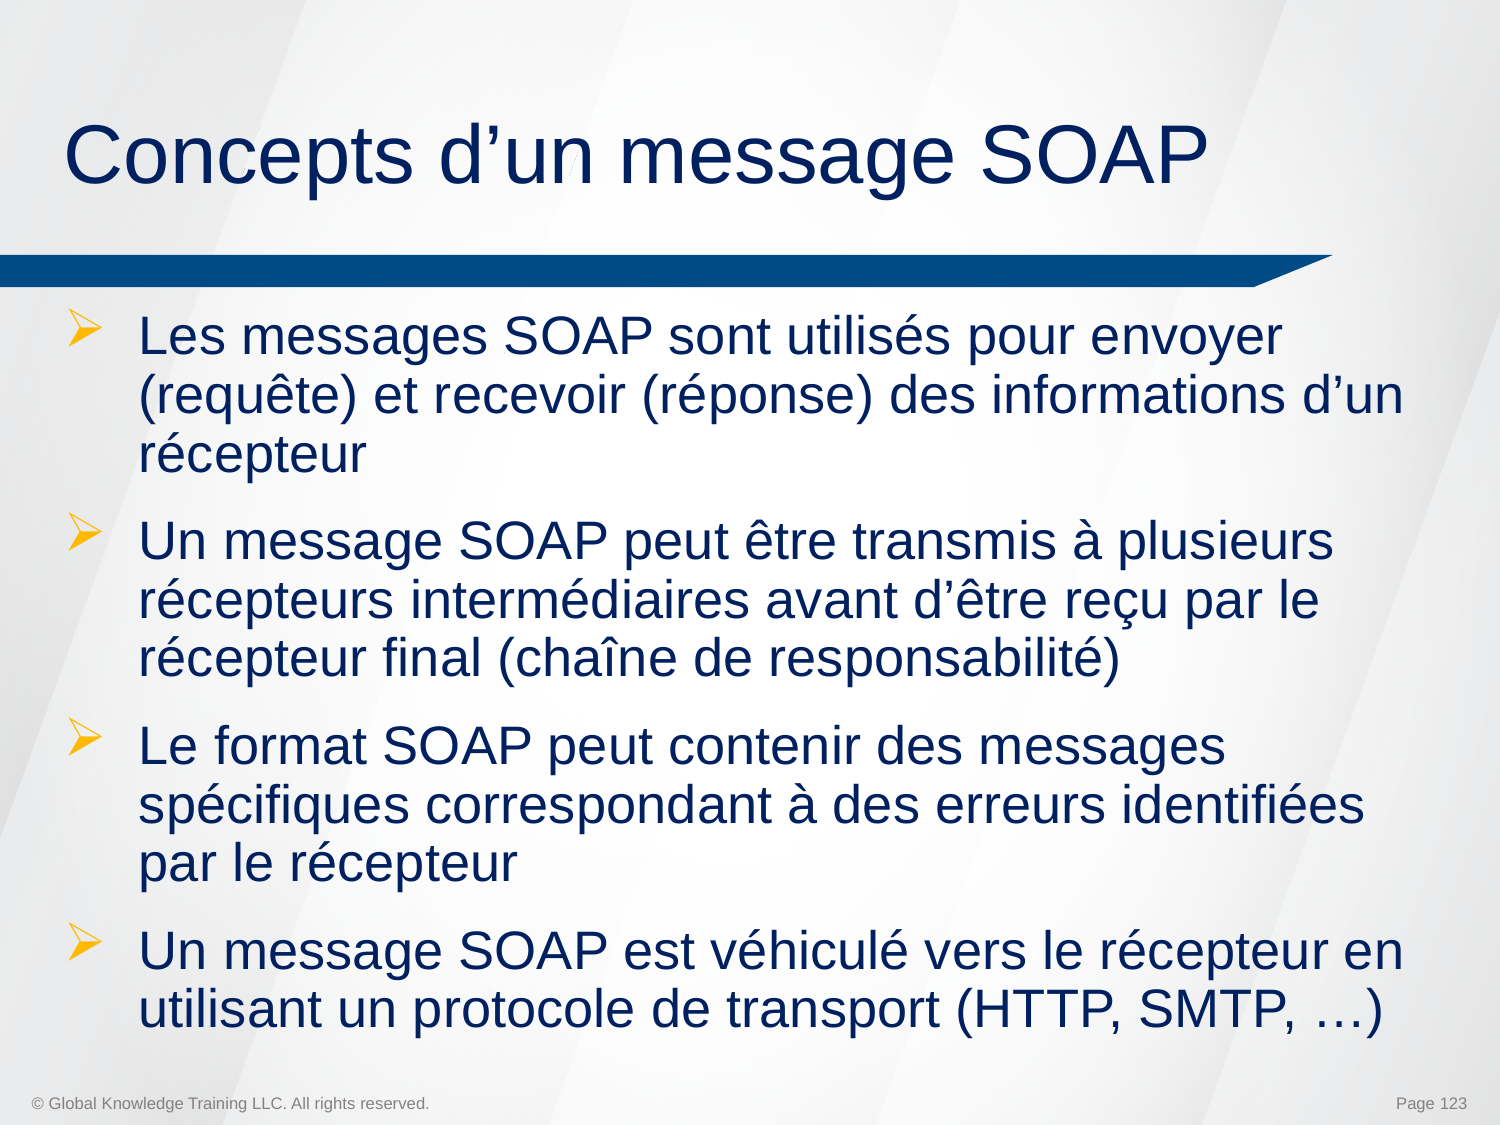

# Concepts d’un message SOAP
Les messages SOAP sont utilisés pour envoyer (requête) et recevoir (réponse) des informations d’un récepteur
Un message SOAP peut être transmis à plusieurs récepteurs intermédiaires avant d’être reçu par le récepteur final (chaîne de responsabilité)
Le format SOAP peut contenir des messages spécifiques correspondant à des erreurs identifiées par le récepteur
Un message SOAP est véhiculé vers le récepteur en utilisant un protocole de transport (HTTP, SMTP, …)